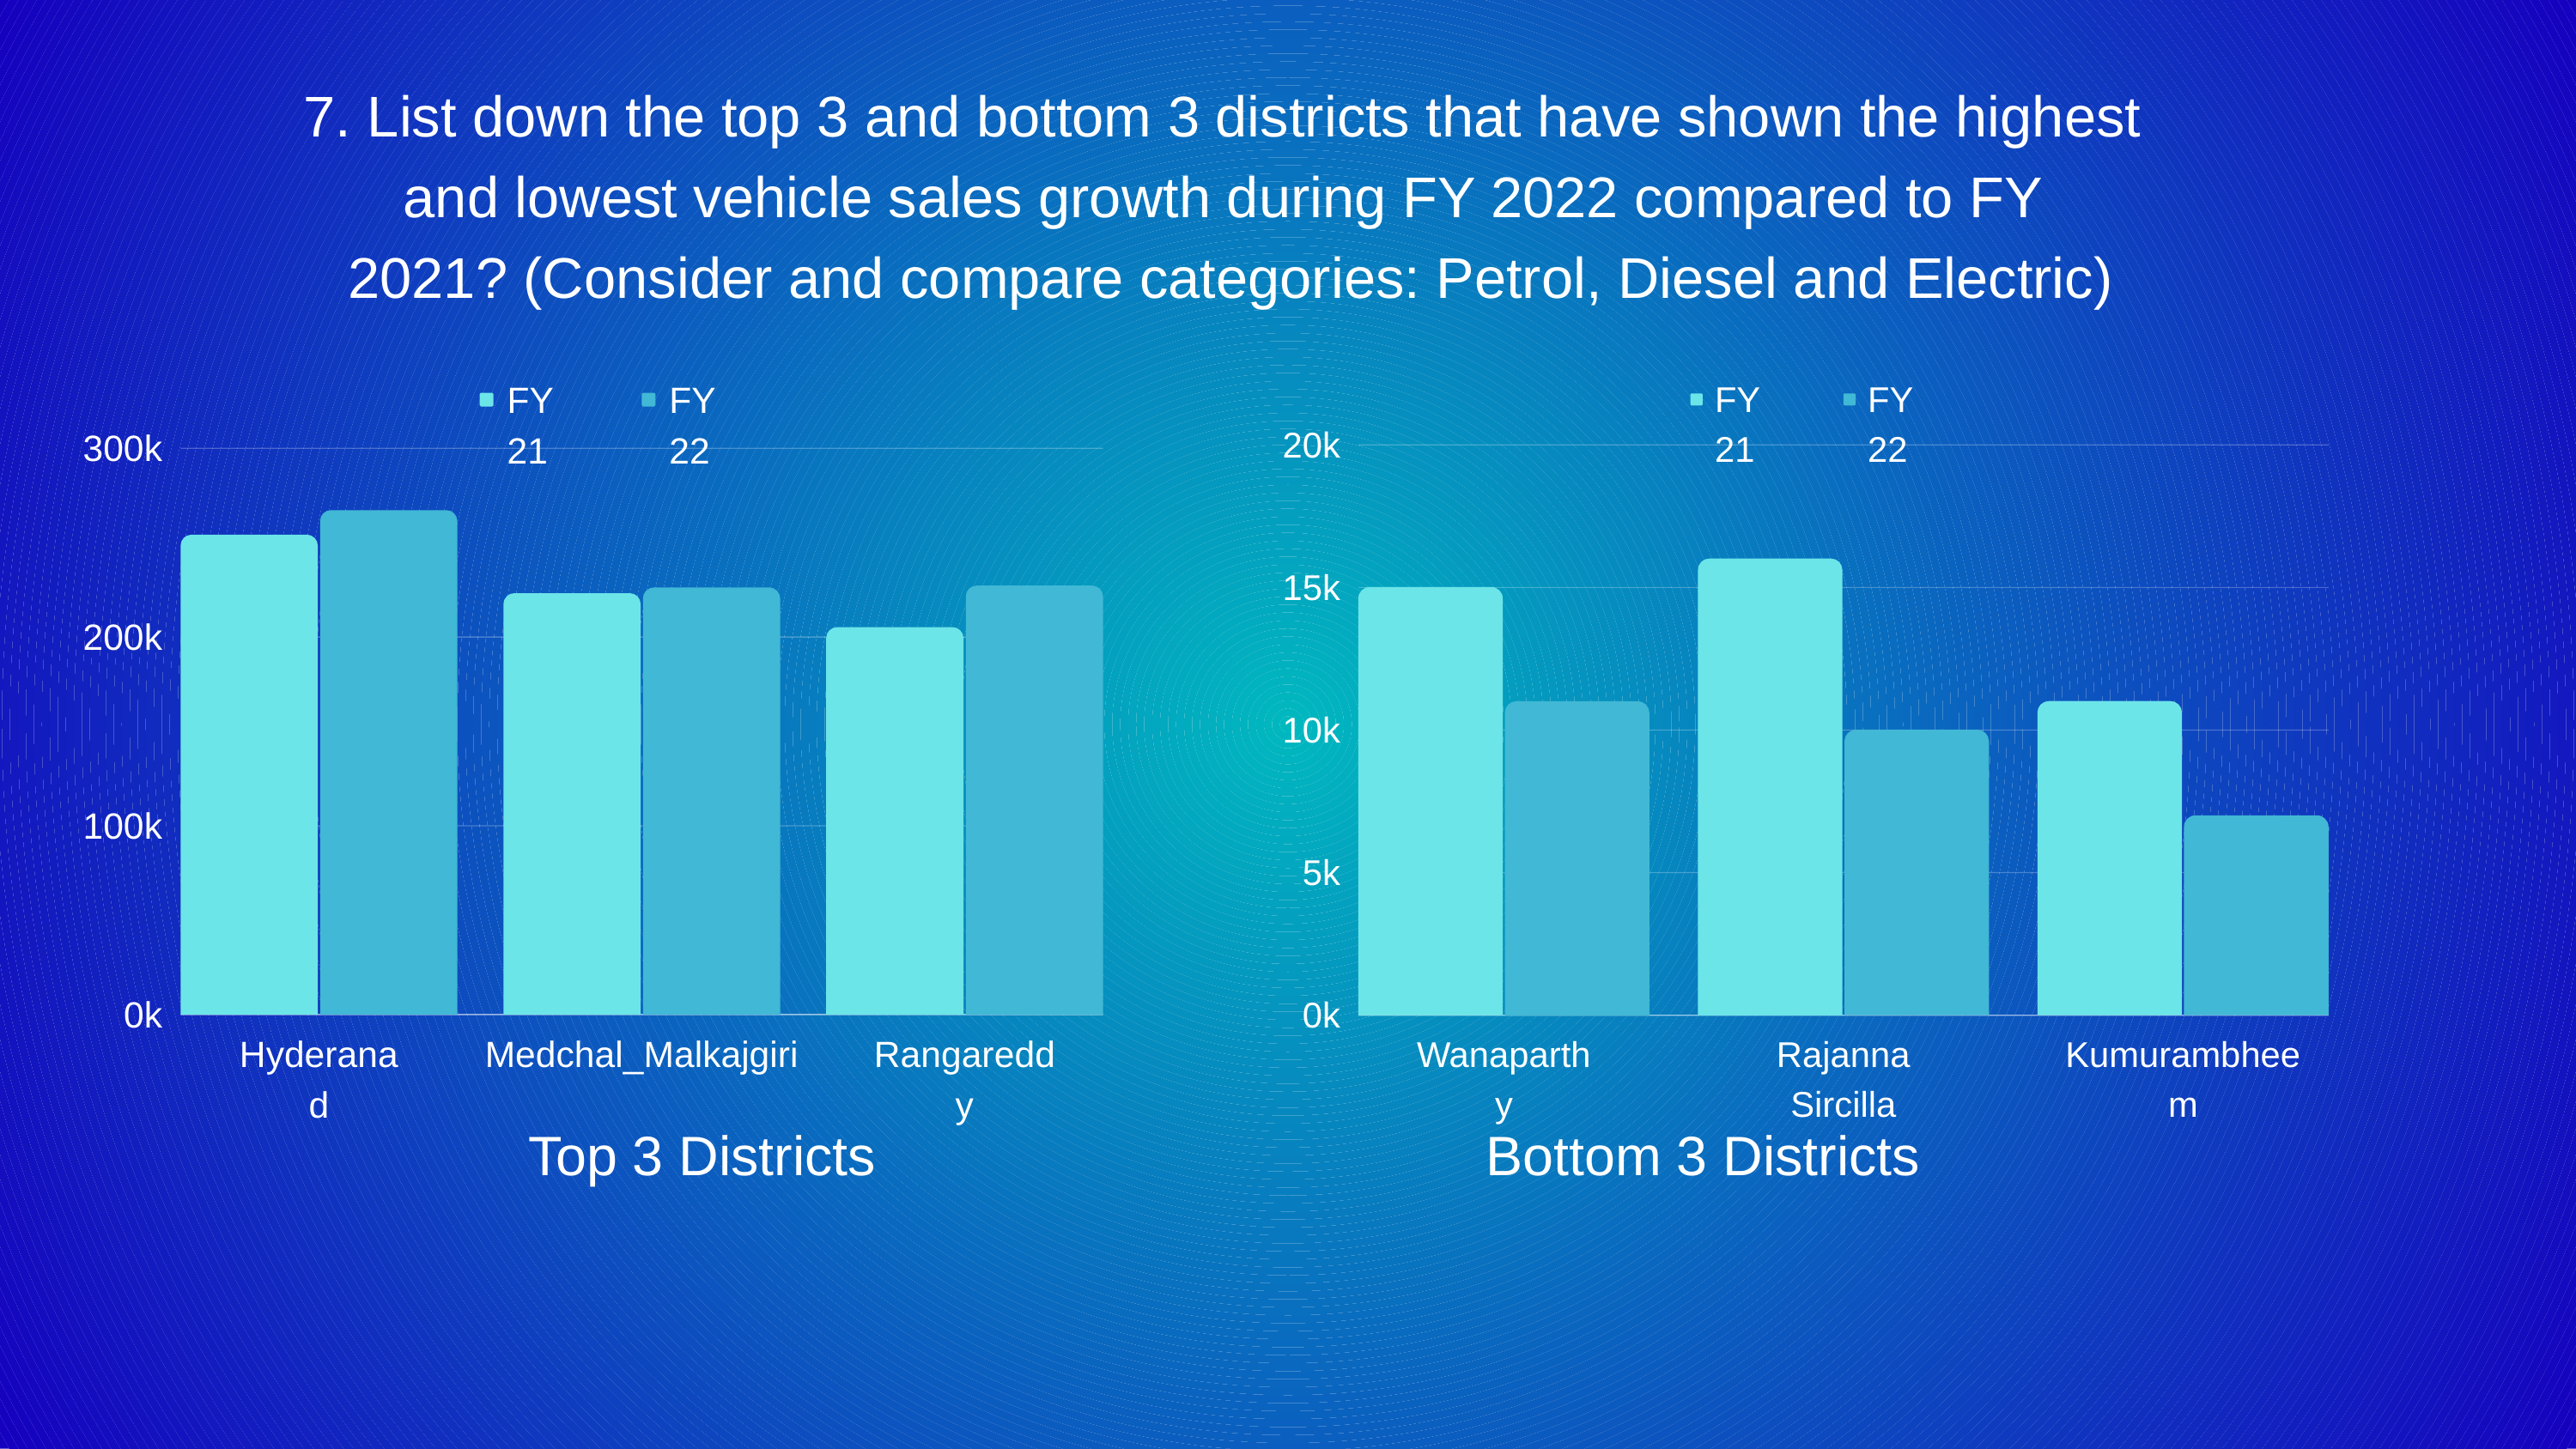

7. List down the top 3 and bottom 3 districts that have shown the highest
and lowest vehicle sales growth during FY 2022 compared to FY
2021? (Consider and compare categories: Petrol, Diesel and Electric)
FY 21
FY 22

300k

200k
100k
0k
Hyderanad
Medchal_Malkajgiri
Rangareddy
FY 21
FY 22

20k

15k

10k
5k
0k
Wanaparthy
Rajanna Sircilla
Kumurambheem
Top 3 Districts
Bottom 3 Districts